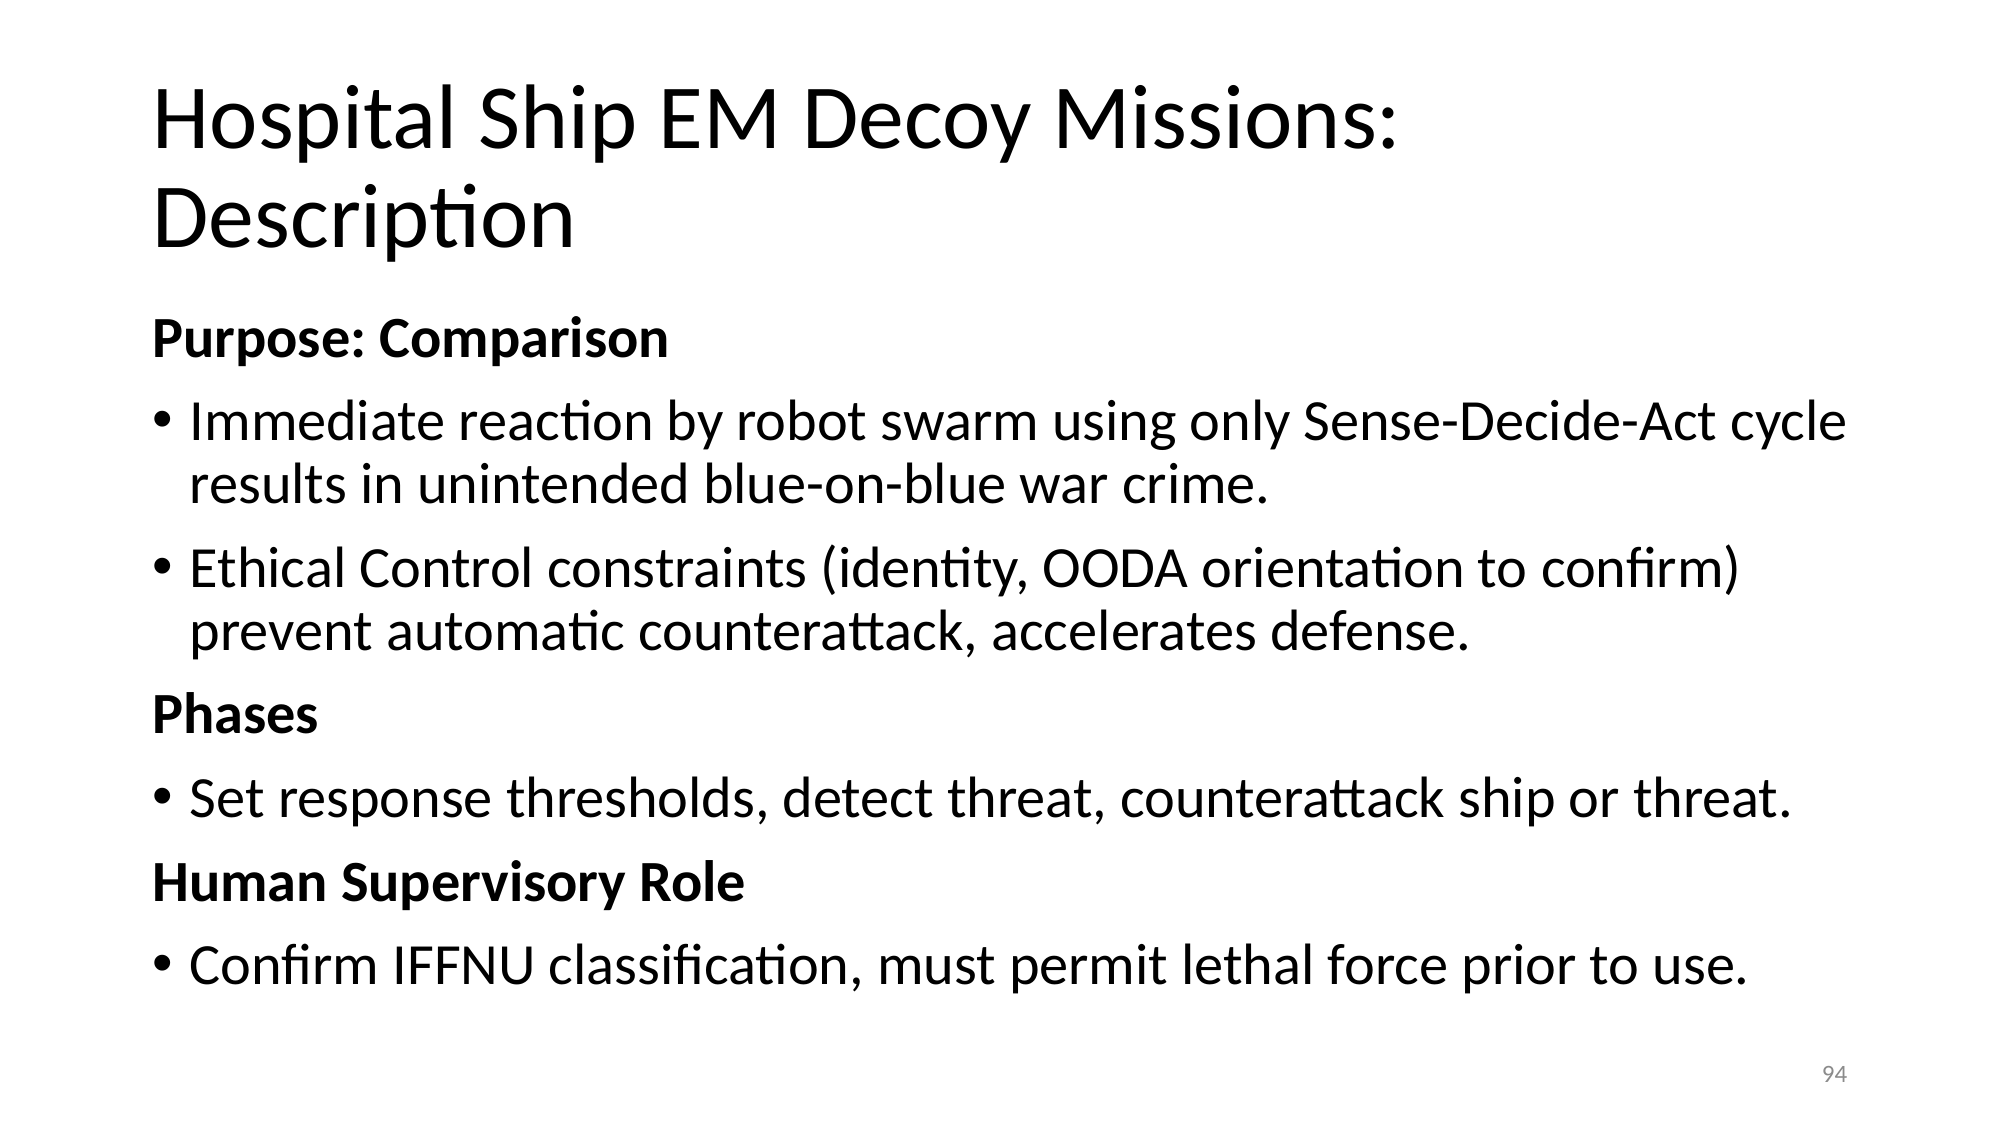

# Hospital Ship EM Decoy Missions: Description
Purpose: Comparison
Immediate reaction by robot swarm using only Sense-Decide-Act cycle results in unintended blue-on-blue war crime.
Ethical Control constraints (identity, OODA orientation to confirm) prevent automatic counterattack, accelerates defense.
Phases
Set response thresholds, detect threat, counterattack ship or threat.
Human Supervisory Role
Confirm IFFNU classification, must permit lethal force prior to use.
94